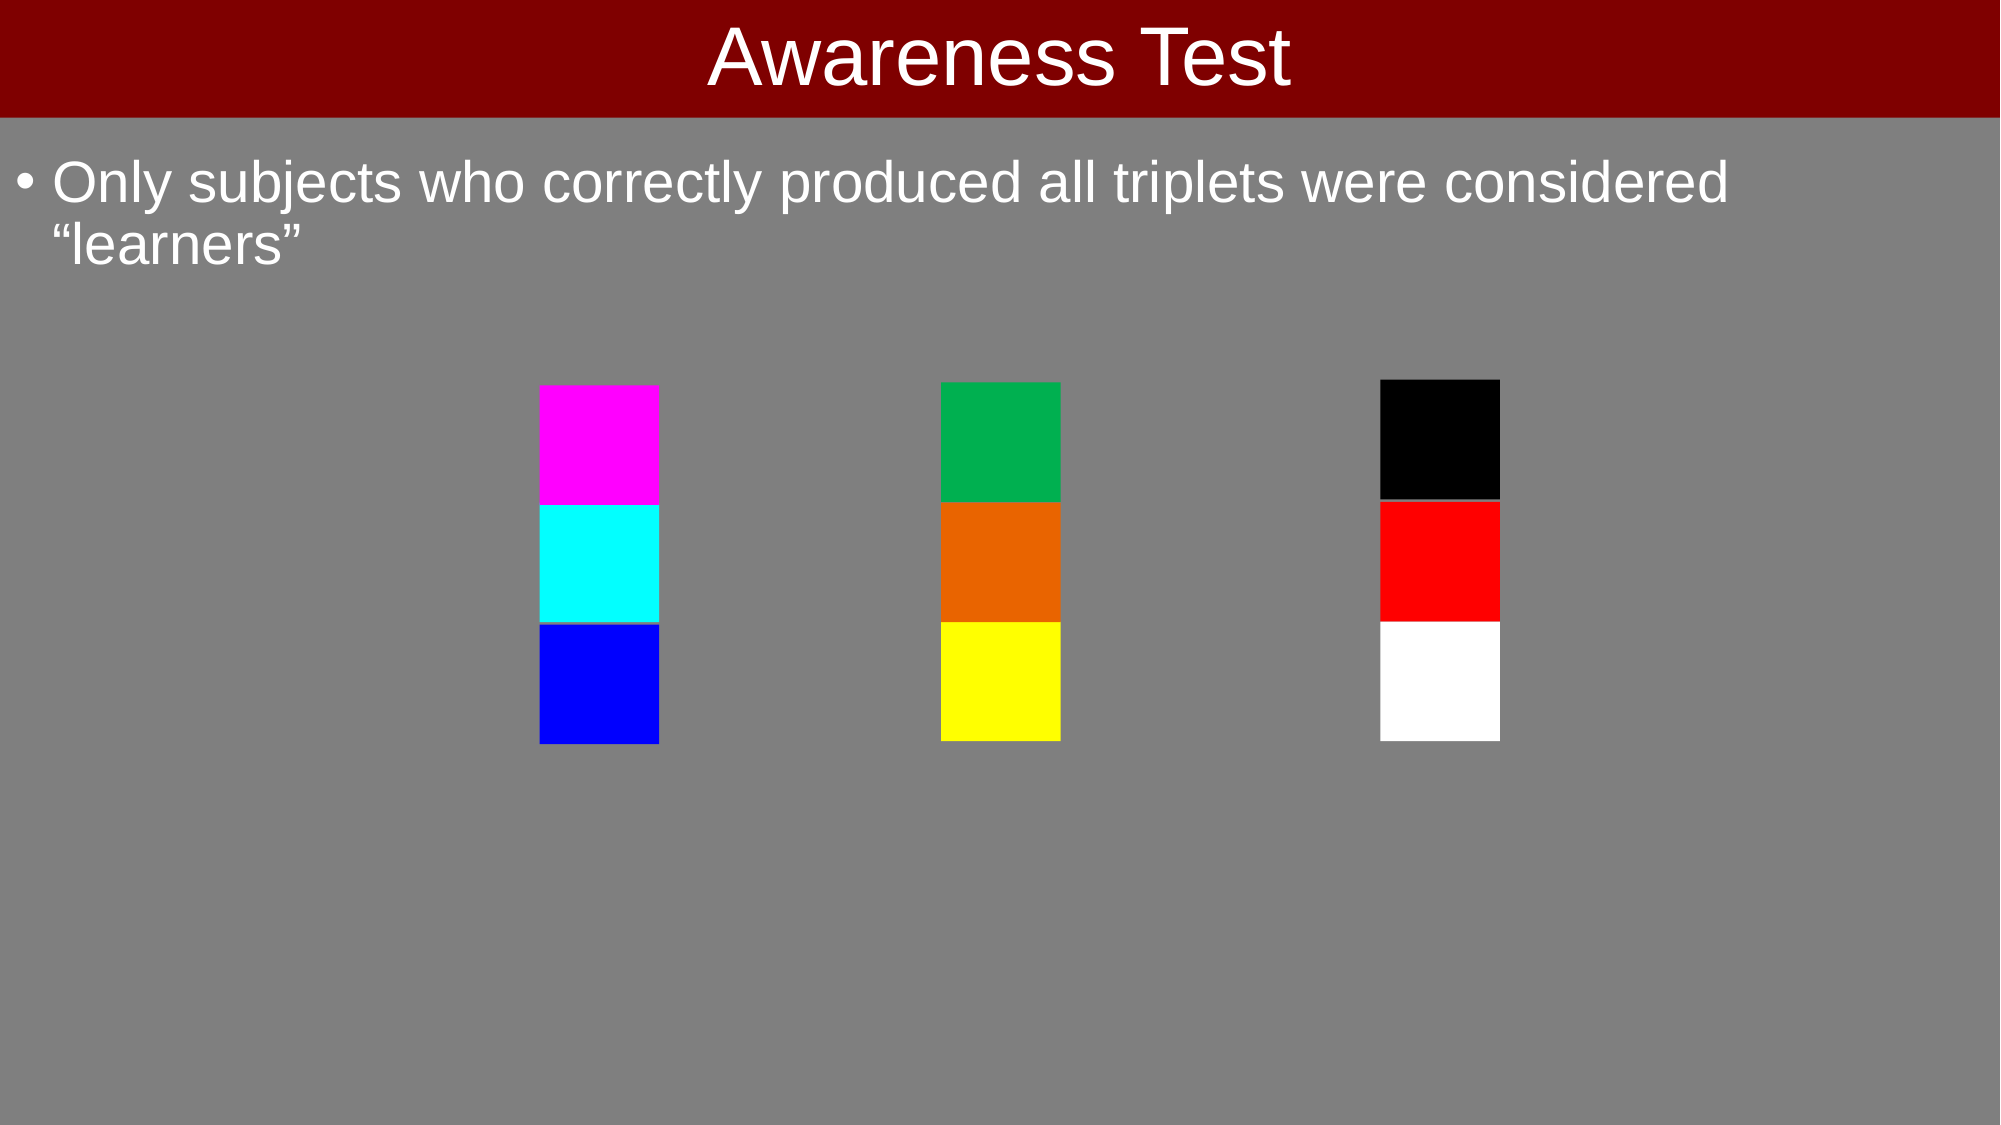

# Awareness Test
Only subjects who correctly produced all triplets were considered “learners”